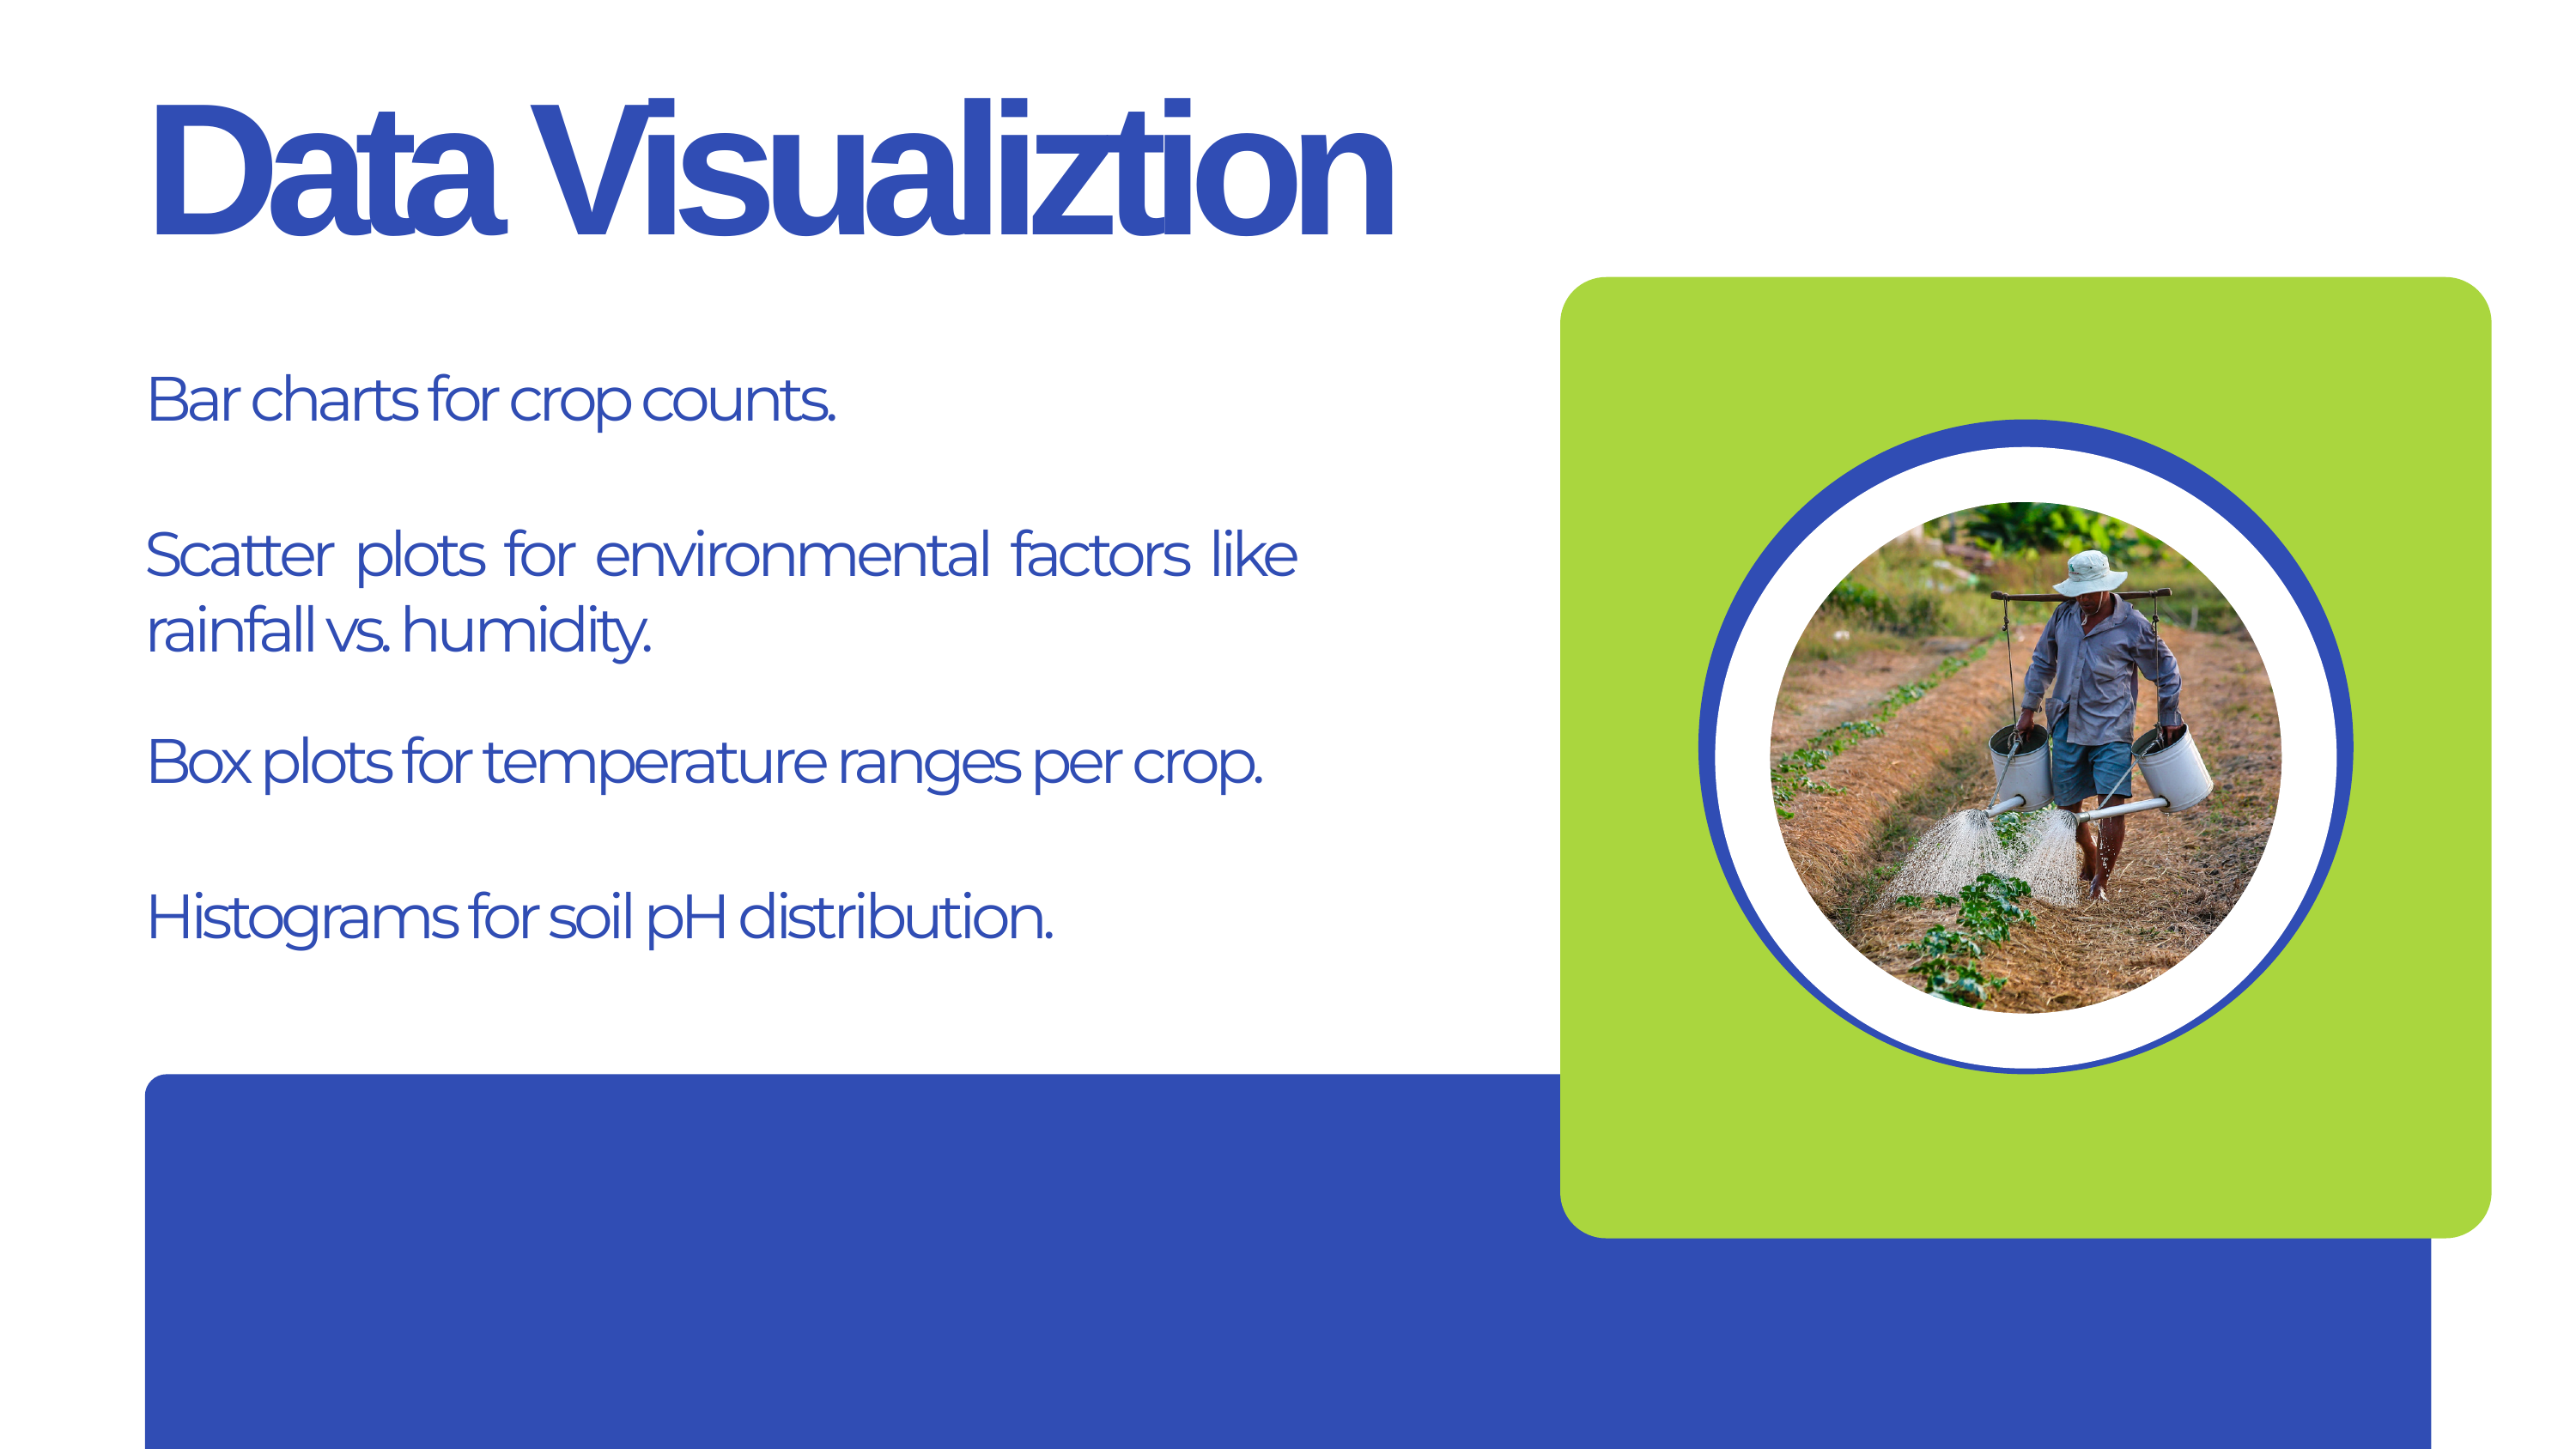

Data Visualiztion

Bar charts for crop counts.

Scatter plots for environmental factors like rainfall vs. humidity.
Box plots for temperature ranges per crop.
Histograms for soil pH distribution.